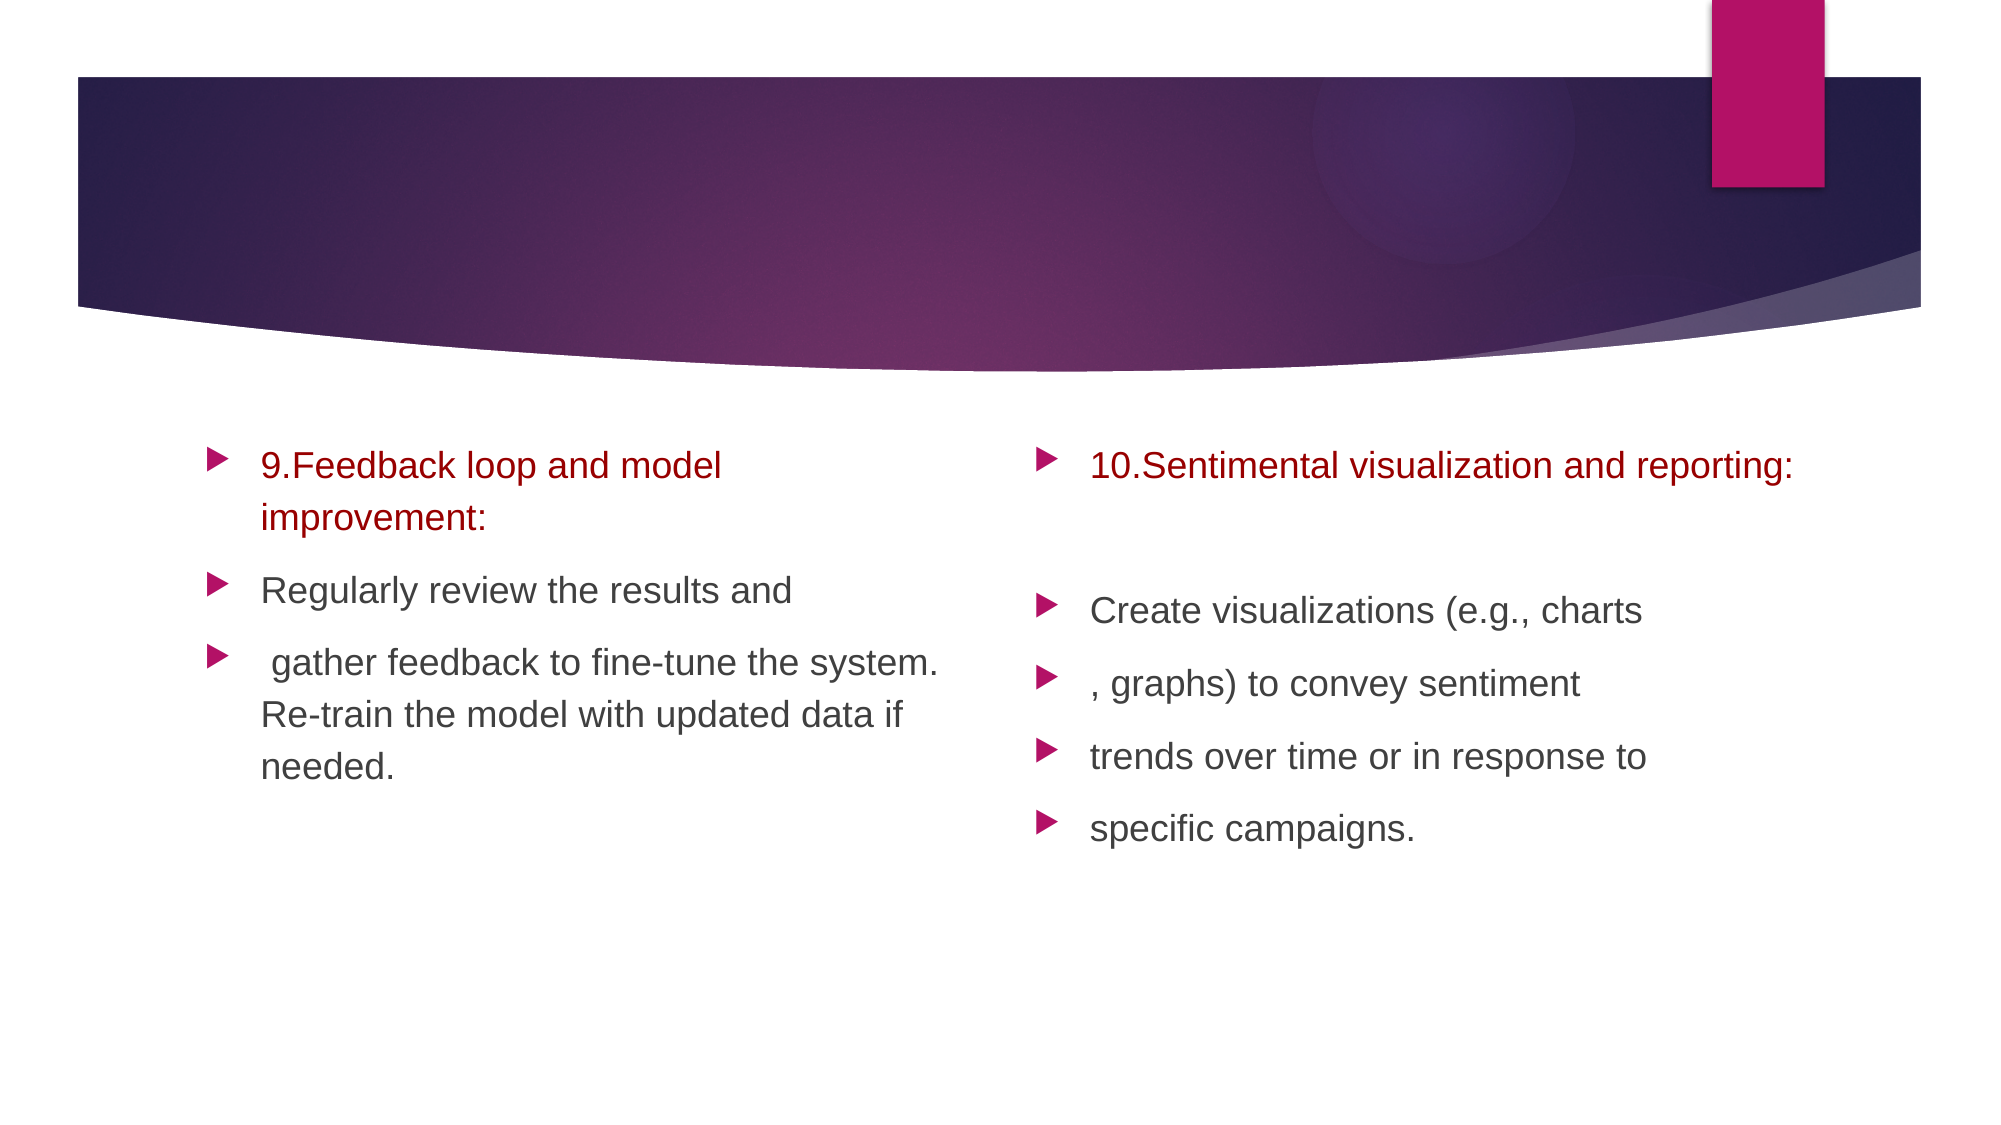

#
9.Feedback loop and model improvement:
Regularly review the results and
 gather feedback to fine-tune the system. Re-train the model with updated data if needed.

10.Sentimental visualization and reporting:

Create visualizations (e.g., charts
, graphs) to convey sentiment
trends over time or in response to
specific campaigns.